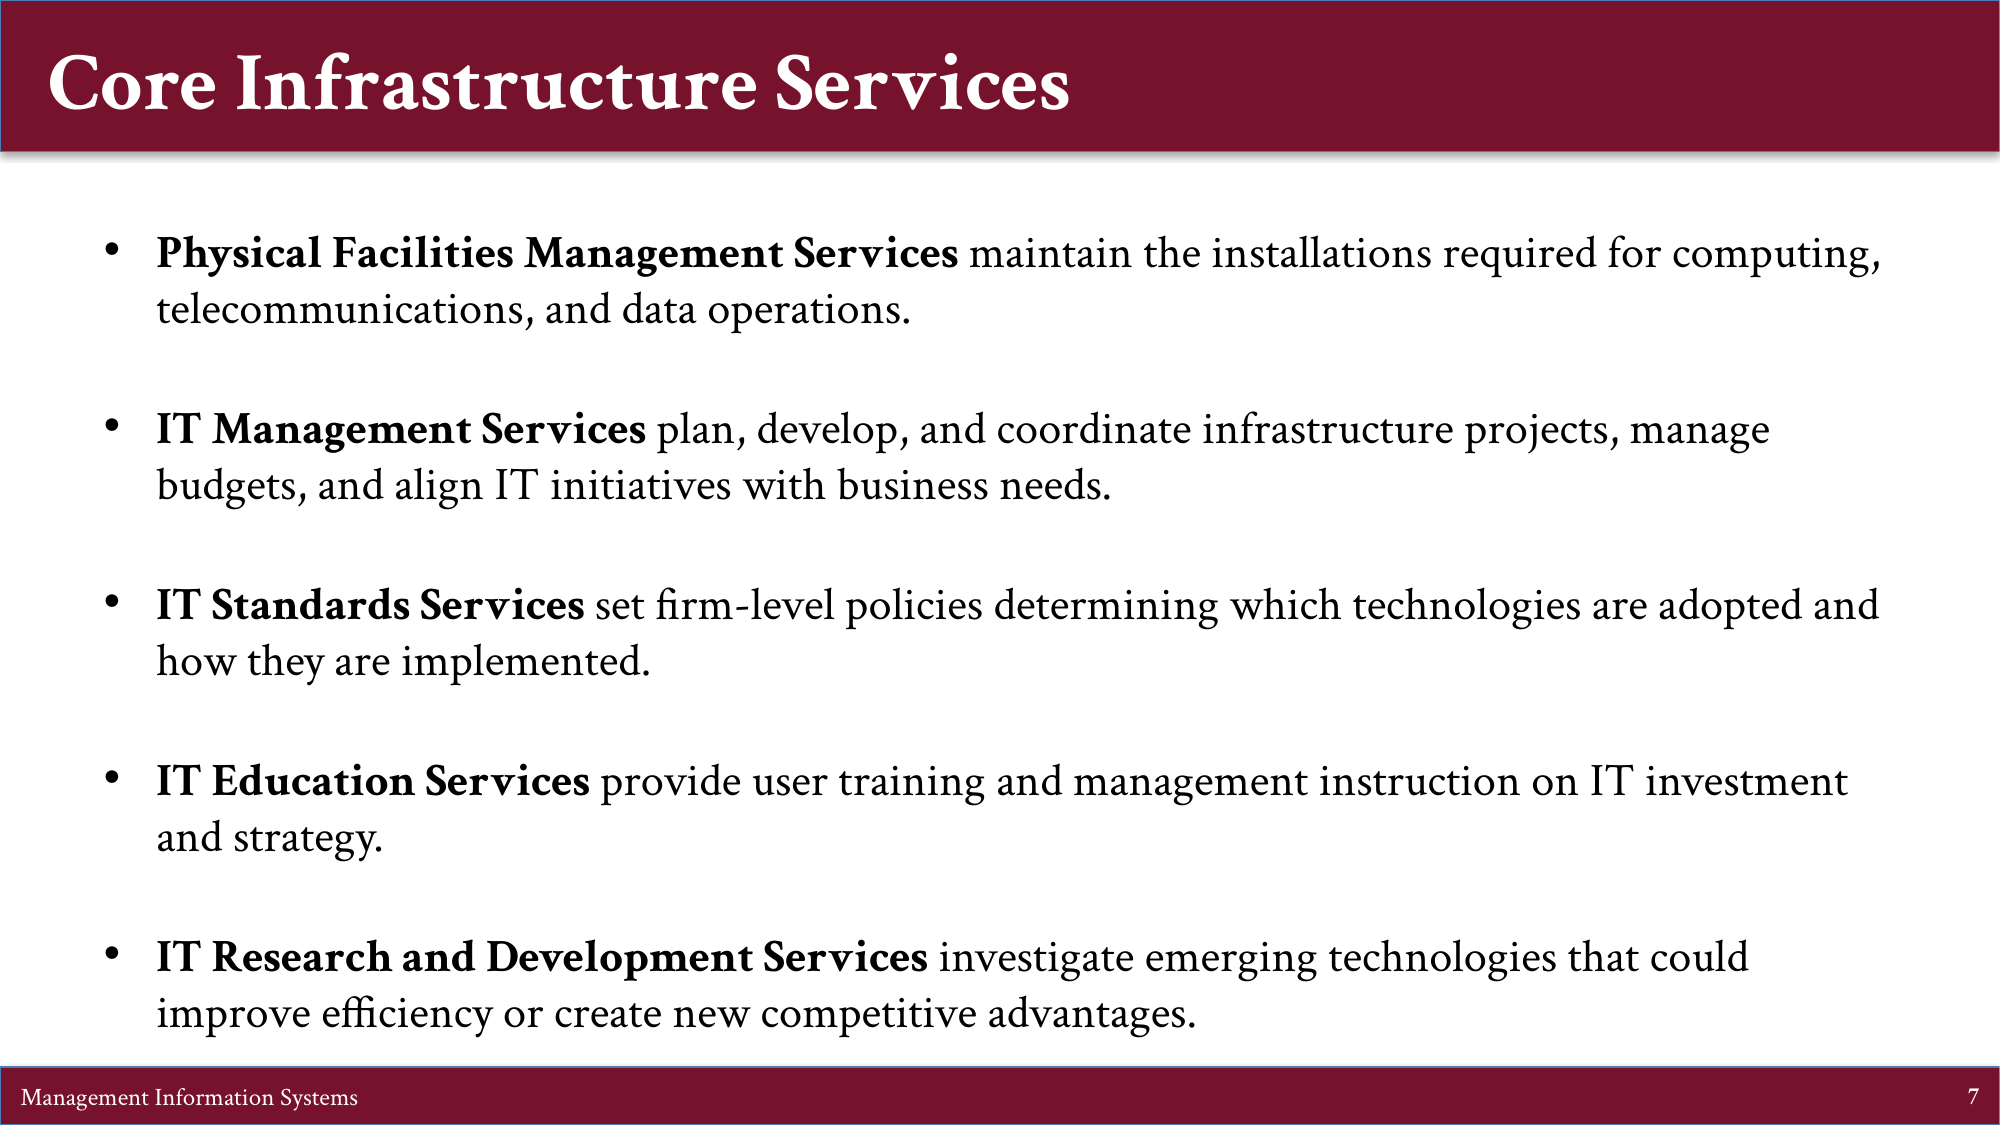

# Core Infrastructure Services
Physical Facilities Management Services maintain the installations required for computing, telecommunications, and data operations.

IT Management Services plan, develop, and coordinate infrastructure projects, manage budgets, and align IT initiatives with business needs.

IT Standards Services set firm-level policies determining which technologies are adopted and how they are implemented.

IT Education Services provide user training and management instruction on IT investment and strategy.

IT Research and Development Services investigate emerging technologies that could improve efficiency or create new competitive advantages.

 Management Information Systems
7